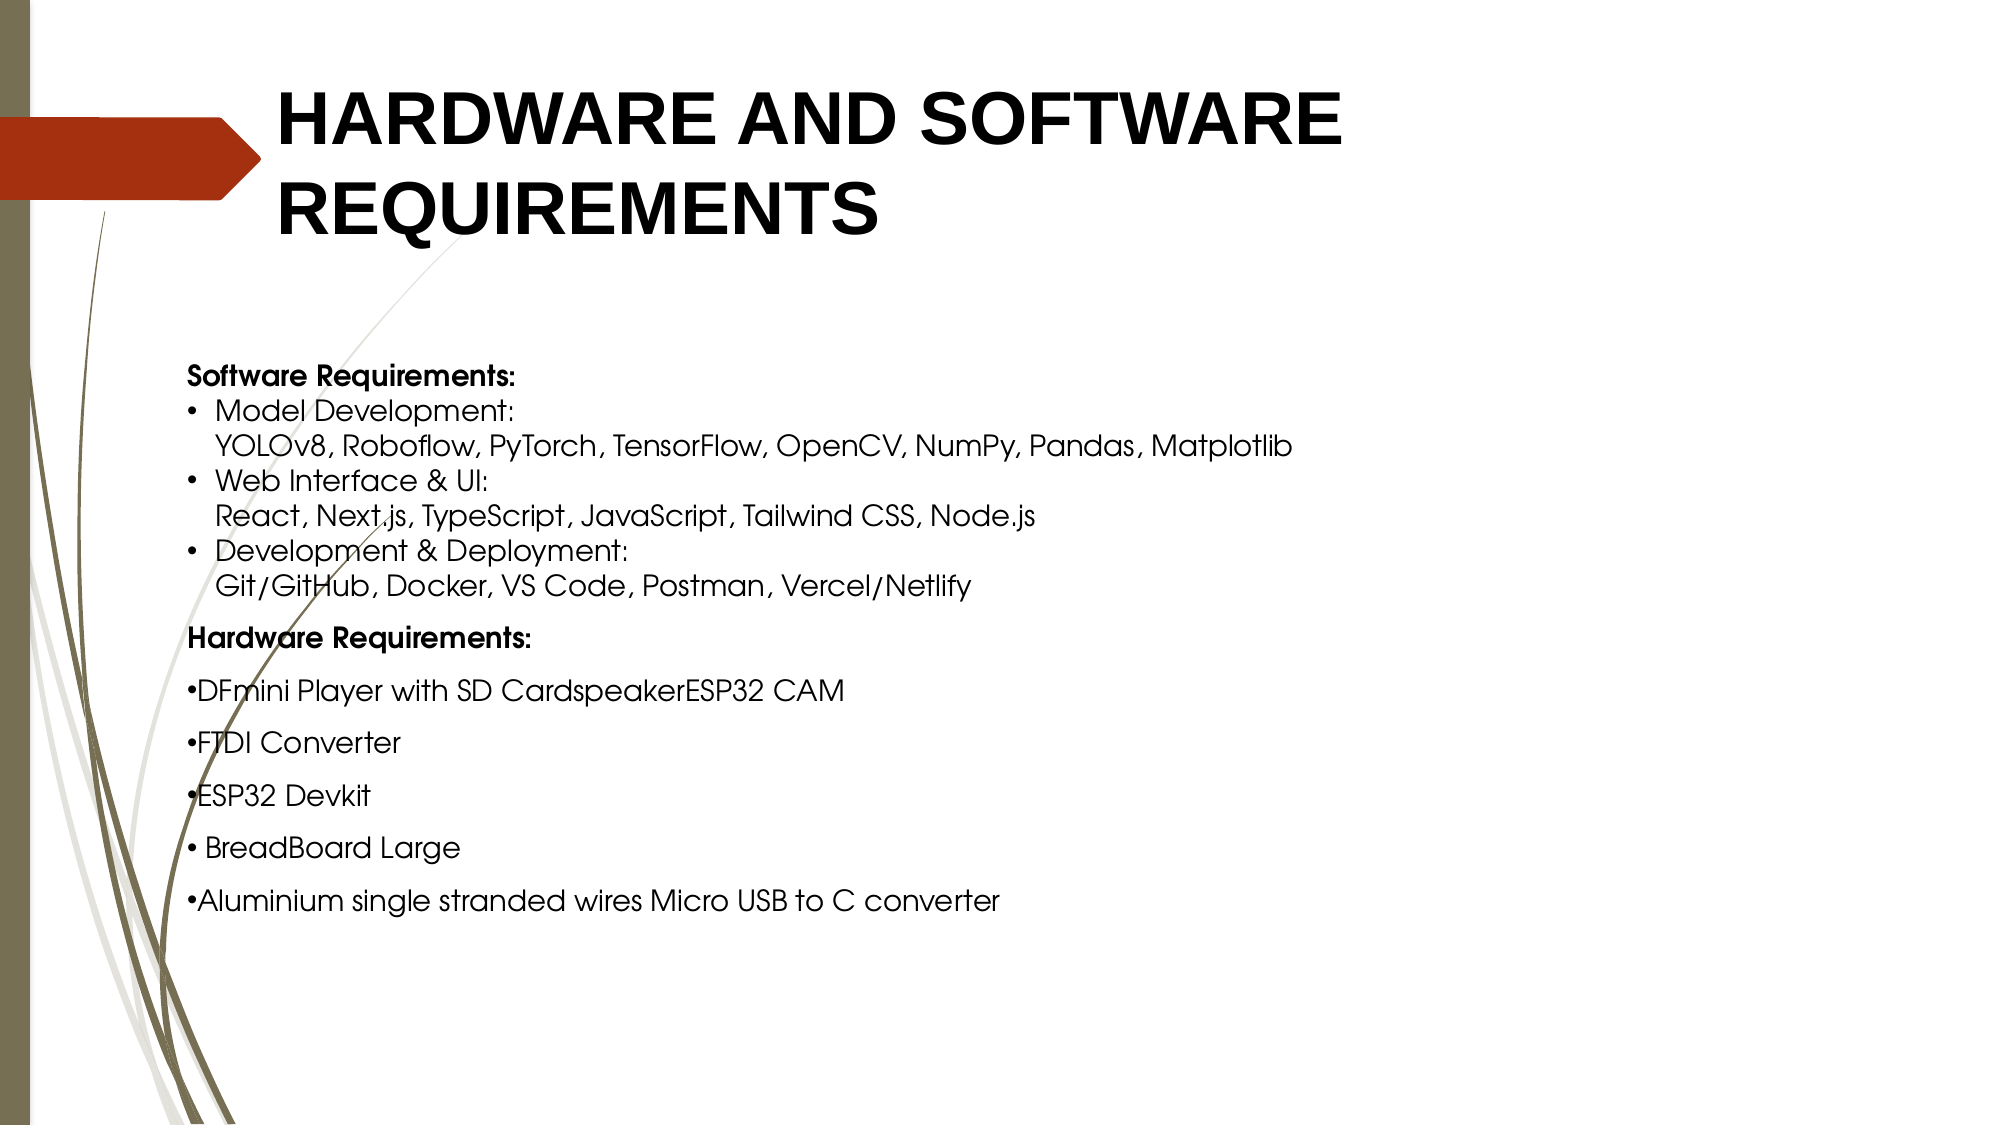

# HARDWARE AND SOFTWARE REQUIREMENTS
Software Requirements:
Model Development:
YOLOv8, Roboflow, PyTorch, TensorFlow, OpenCV, NumPy, Pandas, Matplotlib
Web Interface & UI:
React, Next.js, TypeScript, JavaScript, Tailwind CSS, Node.js
Development & Deployment:
Git/GitHub, Docker, VS Code, Postman, Vercel/Netlify
Hardware Requirements:
DFmini Player with SD CardspeakerESP32 CAM
FTDI Converter
ESP32 Devkit
 BreadBoard Large
Aluminium single stranded wires Micro USB to C converter